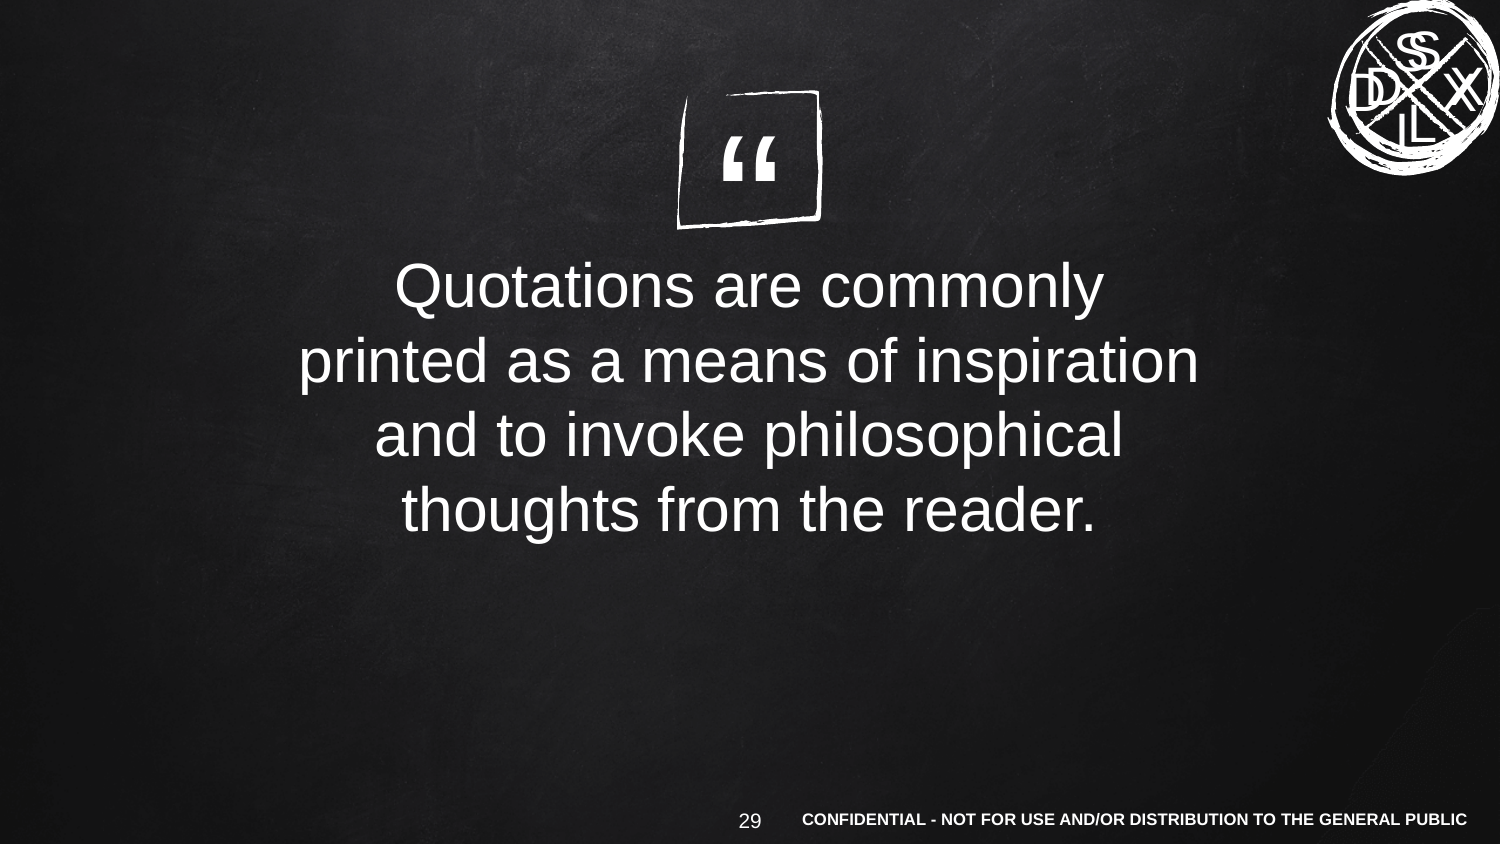

S
D
X
L

Quotations are commonly printed as a means of inspiration and to invoke philosophical thoughts from the reader.
29